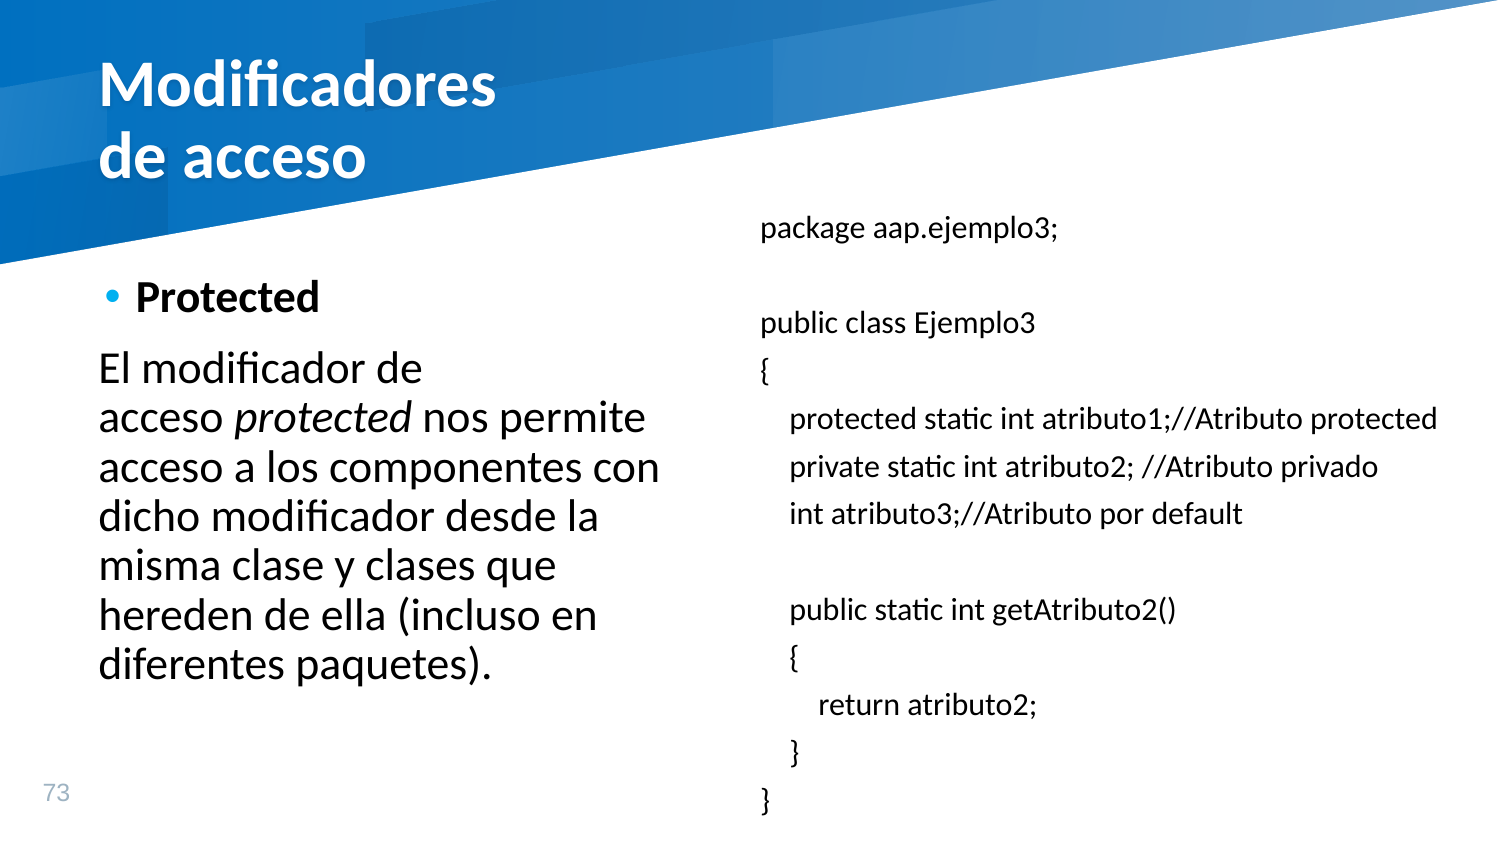

Modificadores
de acceso

package aap.ejemplo3;

public class Ejemplo3
{
    protected static int atributo1;//Atributo protected
    private static int atributo2; //Atributo privado
    int atributo3;//Atributo por default

    public static int getAtributo2()
    {
        return atributo2;
    }
}

Protected
El modificador de acceso protected nos permite acceso a los componentes con dicho modificador desde la misma clase y clases que hereden de ella (incluso en diferentes paquetes).
73